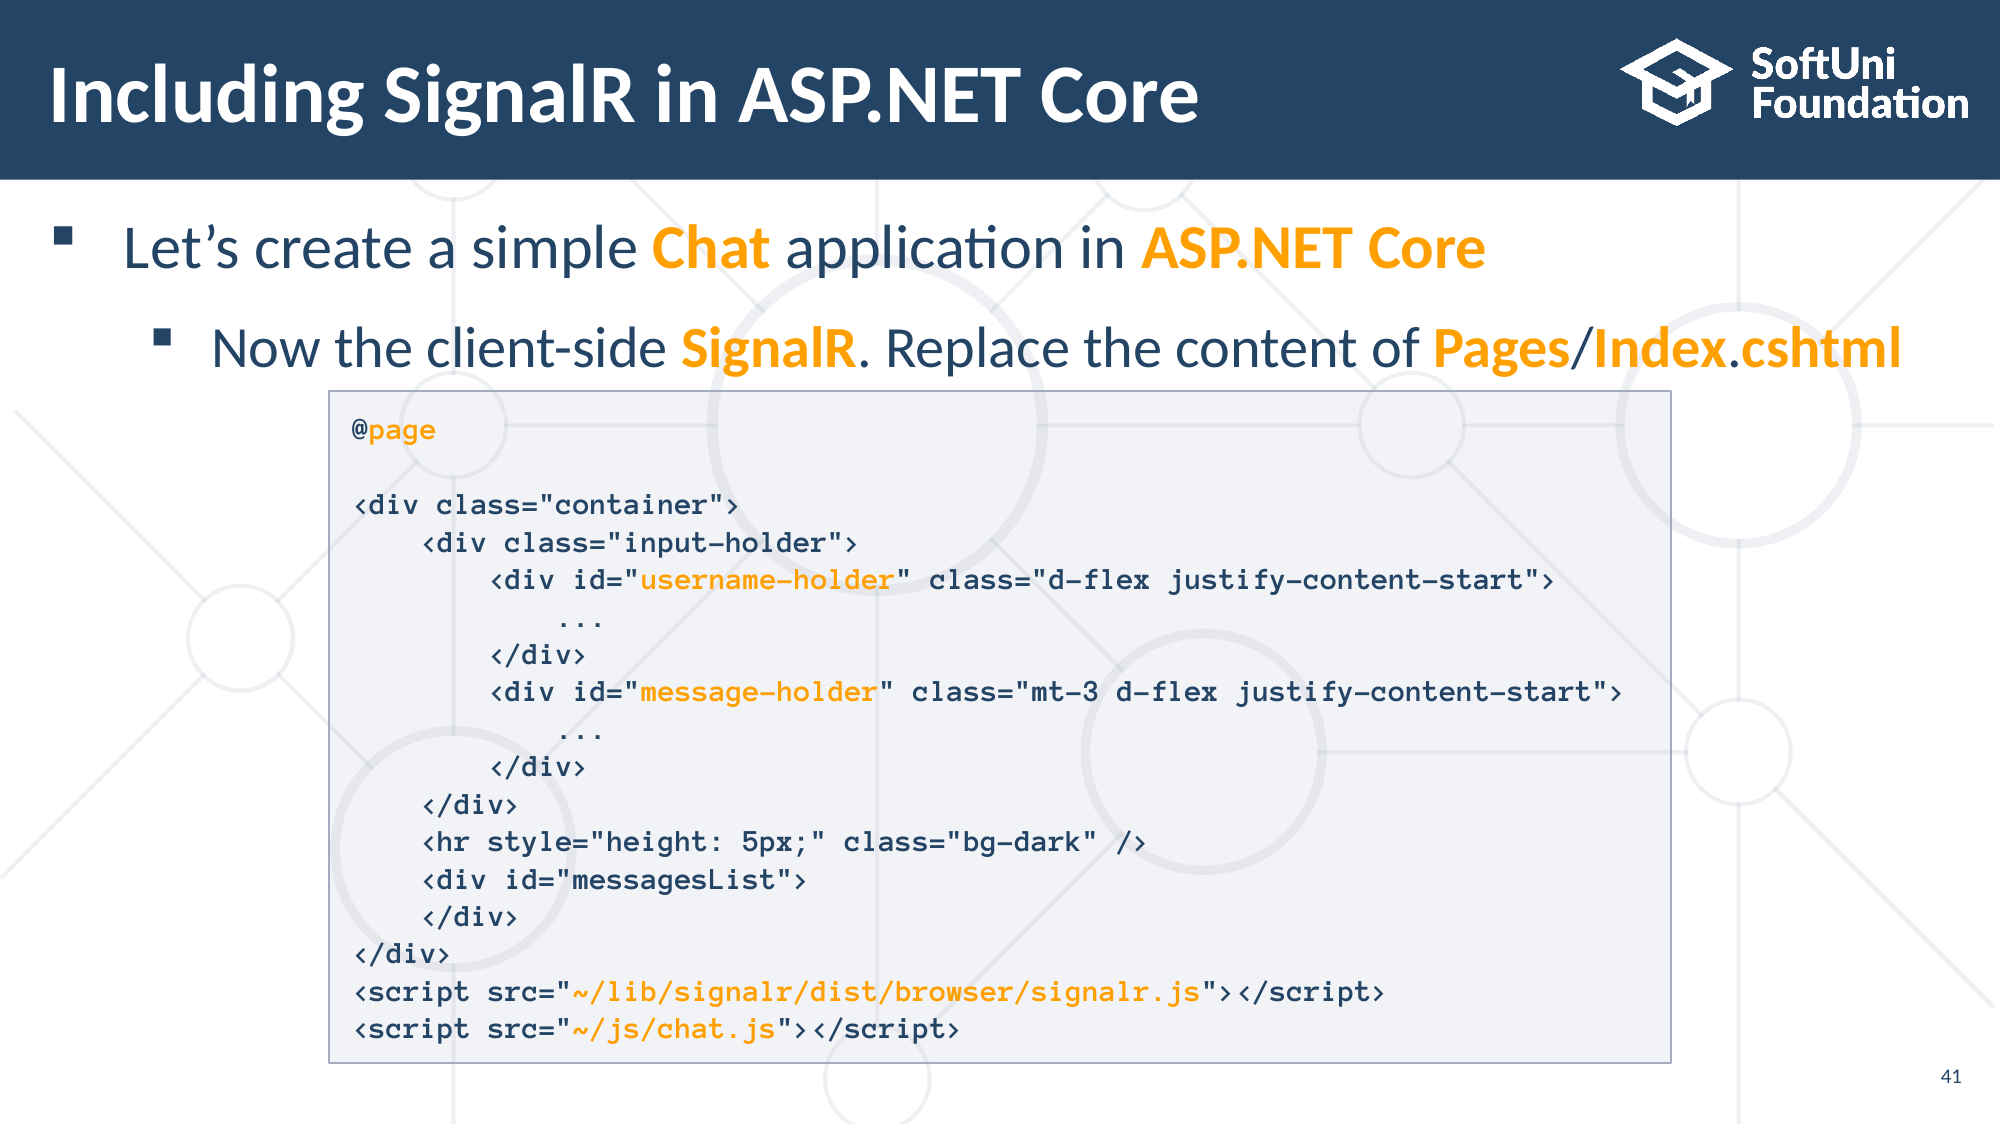

# Including SignalR in ASP.NET Core
Let’s create a simple Chat application in ASP.NET Core
Now the client-side SignalR. Replace the content of Pages/Index.cshtml
@page

<div class="container">
    <div class="input-holder">
        <div id="username-holder" class="d-flex justify-content-start">
            ...
        </div>
        <div id="message-holder" class="mt-3 d-flex justify-content-start">
            ...
        </div>
    </div>
    <hr style="height: 5px;" class="bg-dark" />
    <div id="messagesList">
    </div>
</div>
<script src="~/lib/signalr/dist/browser/signalr.js"></script>
<script src="~/js/chat.js"></script>
41